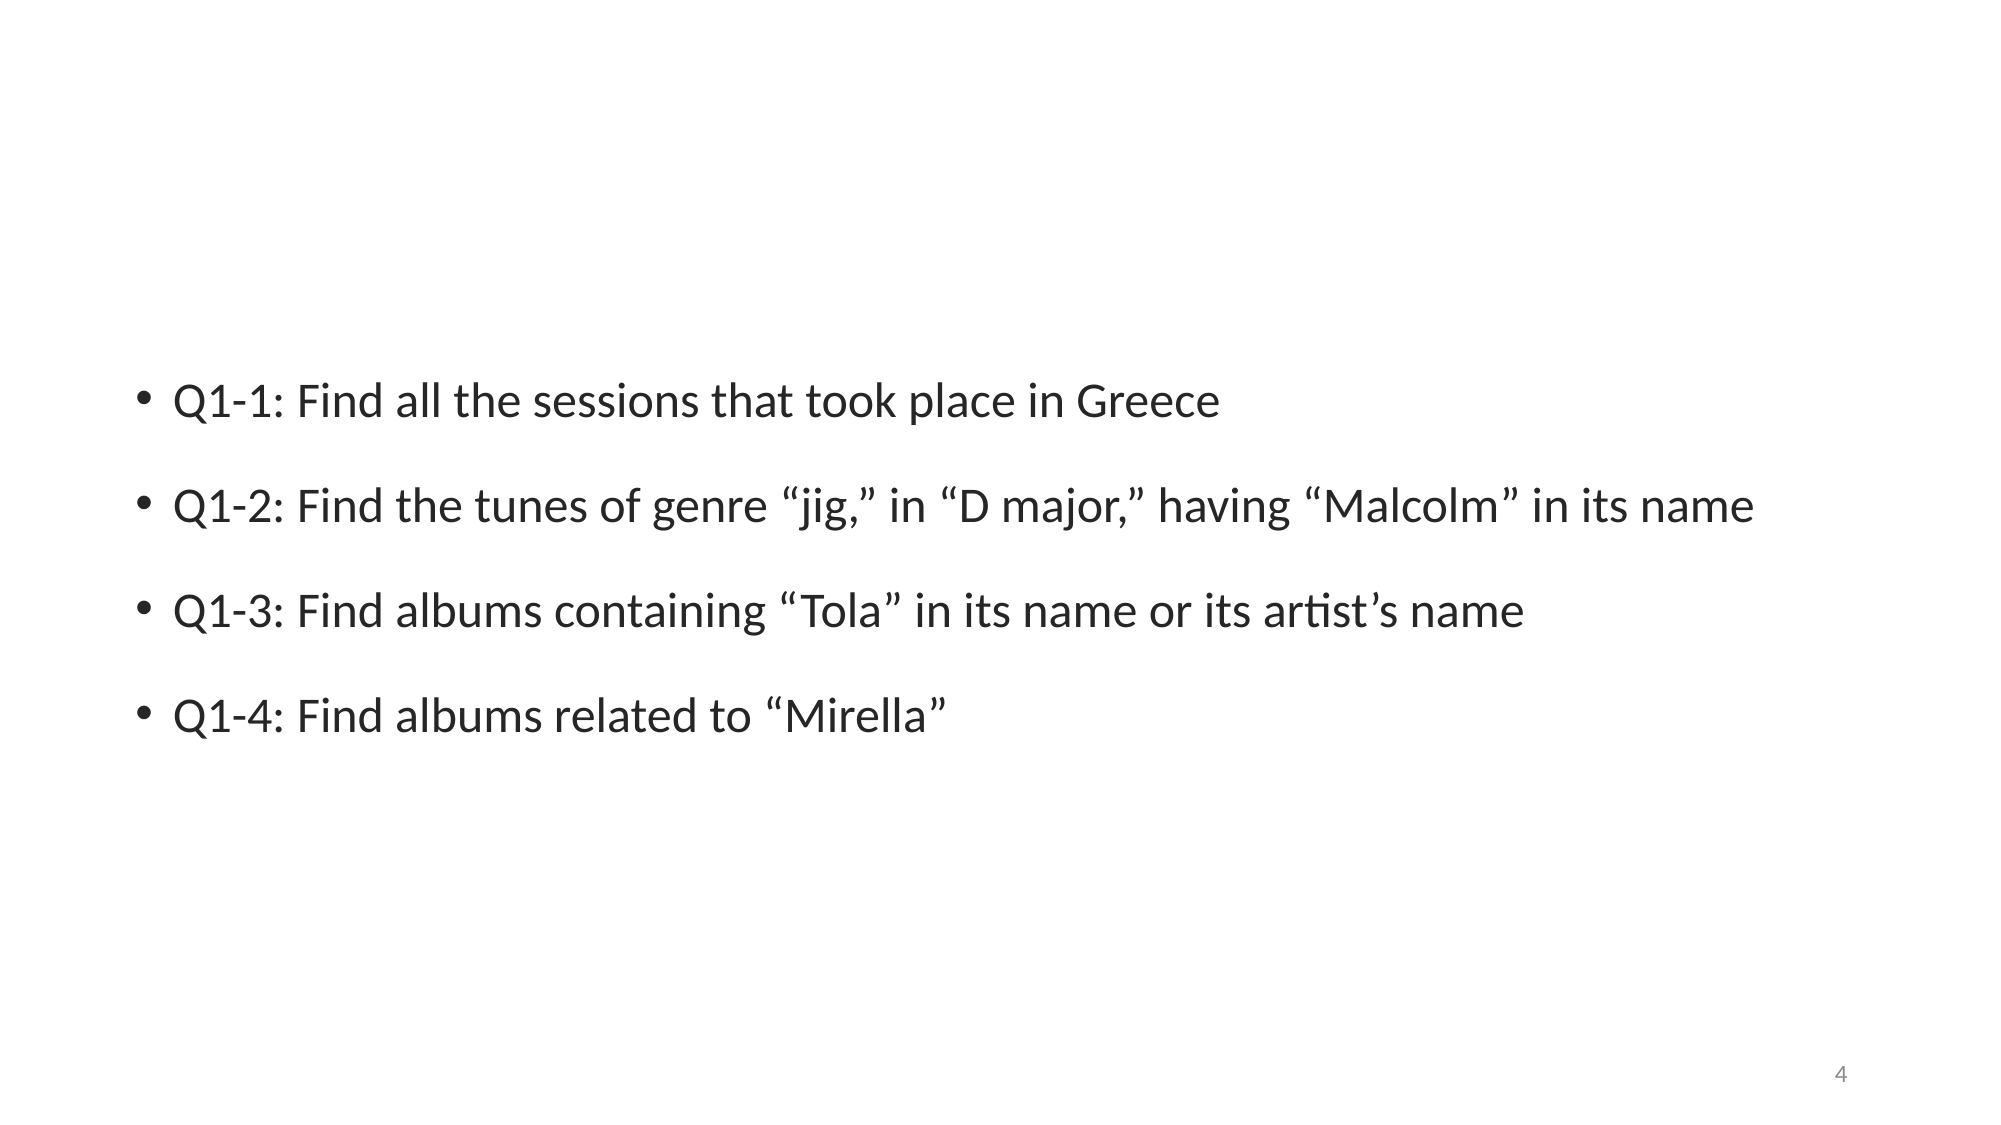

Q1-1: Find all the sessions that took place in Greece
Q1-2: Find the tunes of genre “jig,” in “D major,” having “Malcolm” in its name
Q1-3: Find albums containing “Tola” in its name or its artist’s name
Q1-4: Find albums related to “Mirella”

Q1-5: Find sessions that took place on Sundays and in Australia.
4